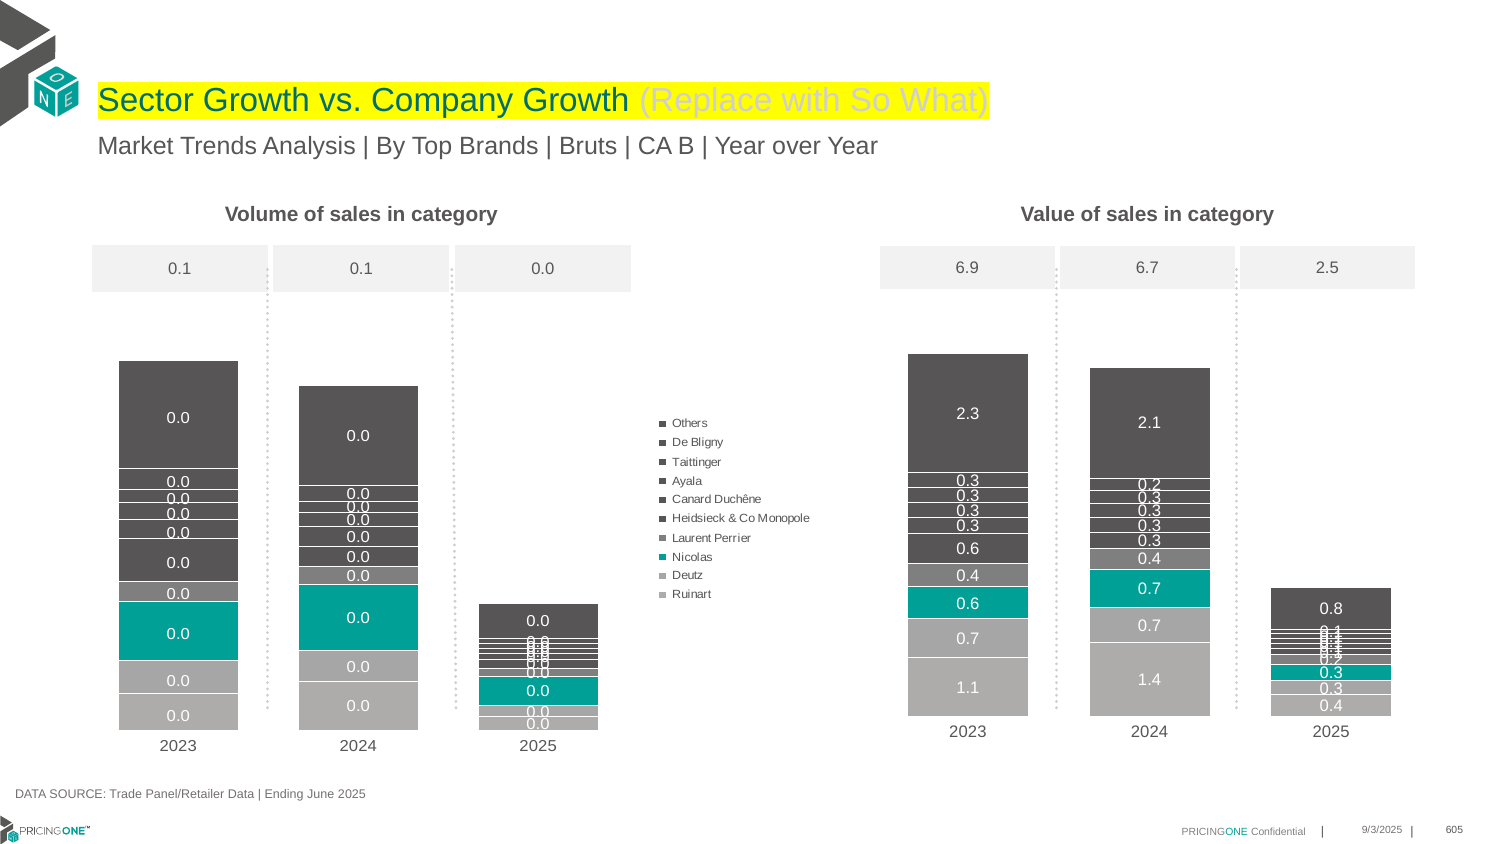

# Sector Growth vs. Company Growth (Replace with So What)
Market Trends Analysis | By Top Brands | Bruts | CA B | Year over Year
| Value of sales in category |  |  |
| --- | --- | --- |
| 6.9 | 6.7 | 2.5 |
| Volume of sales in category |  |  |
| --- | --- | --- |
| 0.1 | 0.1 | 0.0 |

### Chart

| Category | Ruinart | Deutz | Nicolas | Laurent Perrier | Heidsieck & Co Monopole | Canard Duchêne | Ayala | Taittinger | De Bligny | Others |
|---|---|---|---|---|---|---|---|---|---|---|
| 2023 | 1.119275 | 0.736309 | 0.616852 | 0.44883 | 0.57413 | 0.289737 | 0.301288 | 0.279469 | 0.283105 | 2.2876 |
| 2024 | 1.397314 | 0.686232 | 0.724132 | 0.401402 | 0.293026 | 0.300227 | 0.256731 | 0.250387 | 0.239124 | 2.116587 |
| 2025 | 0.4079 | 0.266966 | 0.316382 | 0.176704 | 0.117074 | 0.096848 | 0.101012 | 0.100838 | 0.077581 | 0.794748 |

### Chart

| Category | Ruinart | Deutz | Nicolas | Laurent Perrier | Heidsieck & Co Monopole | Canard Duchêne | Ayala | Taittinger | De Bligny | Others |
|---|---|---|---|---|---|---|---|---|---|---|
| 2023 | 0.013582 | 0.012165 | 0.02211 | 0.00738 | 0.015494 | 0.007126 | 0.006398 | 0.004729 | 0.007891 | 0.039767 |
| 2024 | 0.01831 | 0.011113 | 0.024544 | 0.006793 | 0.007325 | 0.007265 | 0.005177 | 0.004083 | 0.006029 | 0.036593 |
| 2025 | 0.005205 | 0.004144 | 0.010614 | 0.003093 | 0.003057 | 0.002308 | 0.001973 | 0.001657 | 0.001914 | 0.013153 |
DATA SOURCE: Trade Panel/Retailer Data | Ending June 2025

9/3/2025
605